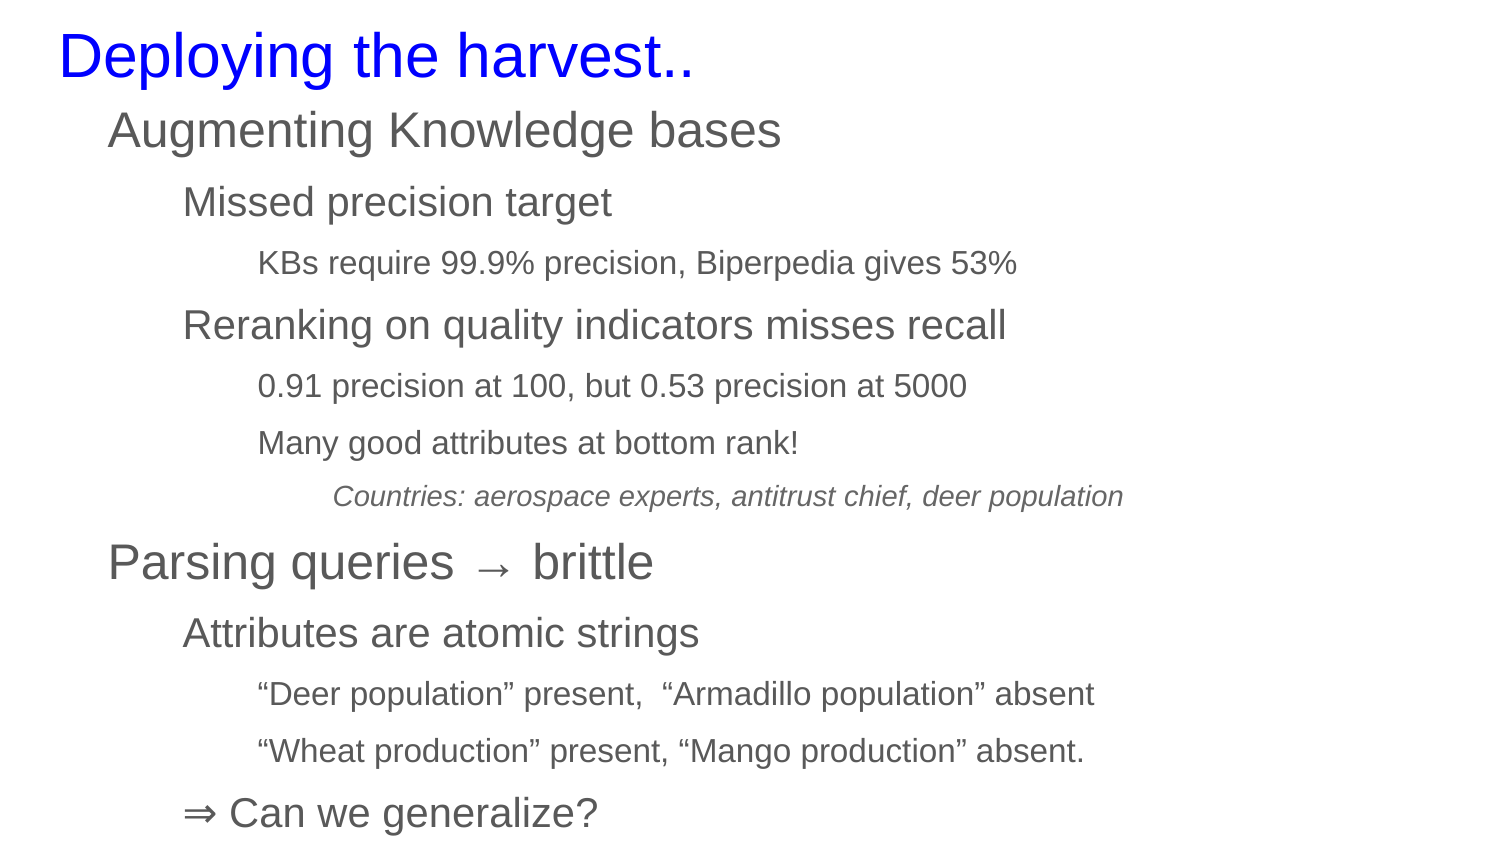

# Deploying the harvest..
Augmenting Knowledge bases
Missed precision target
KBs require 99.9% precision, Biperpedia gives 53%
Reranking on quality indicators misses recall
0.91 precision at 100, but 0.53 precision at 5000
Many good attributes at bottom rank!
Countries: aerospace experts, antitrust chief, deer population
Parsing queries → brittle
Attributes are atomic strings
“Deer population” present,  “Armadillo population” absent
“Wheat production” present, “Mango production” absent.
⇒ Can we generalize?